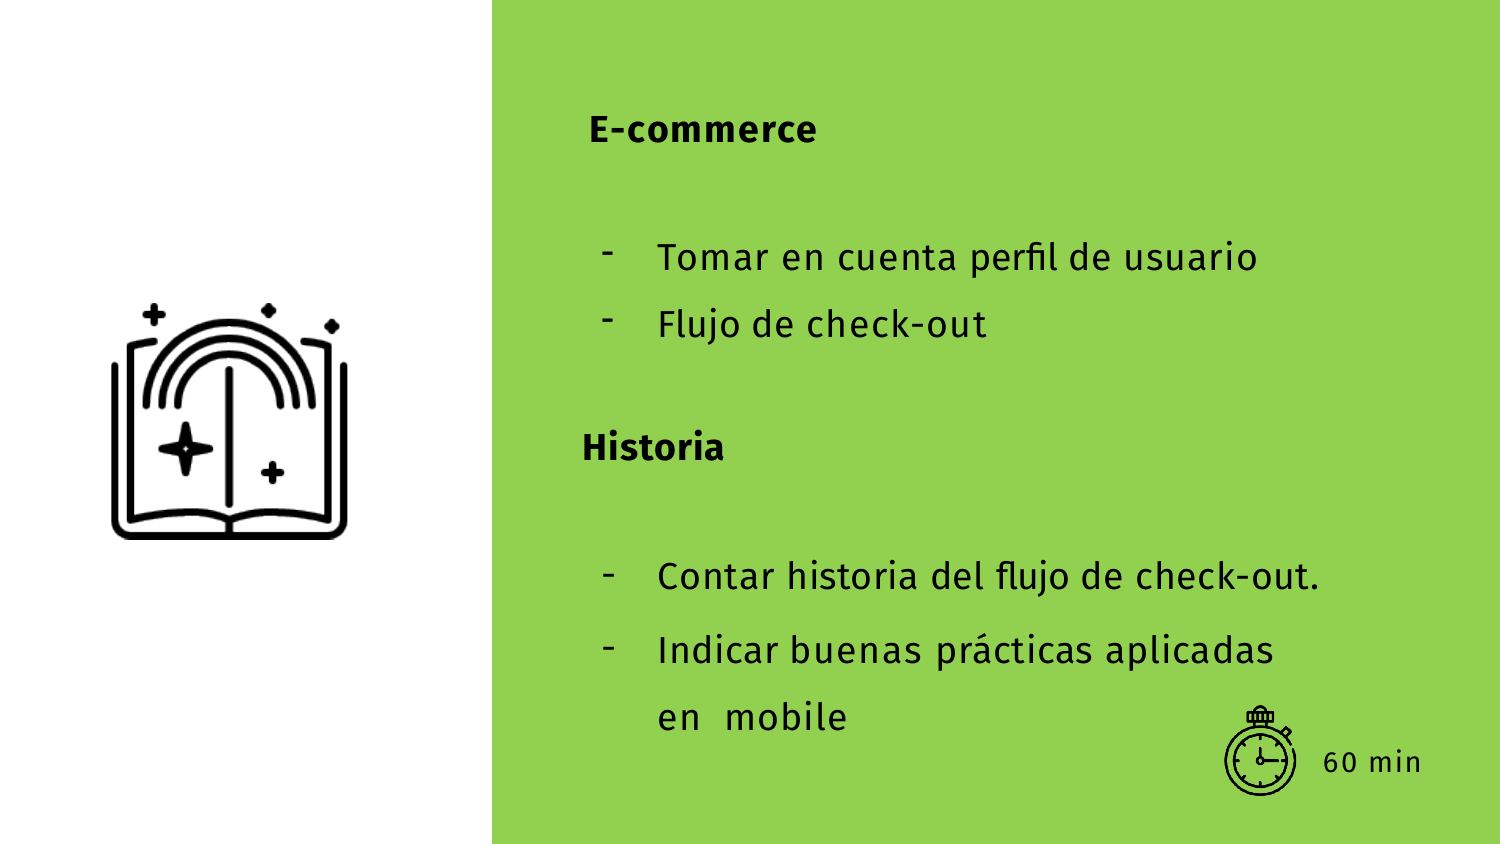

# E-commerce
Tomar en cuenta perfil de usuario
Flujo de check-out

Historia

Contar historia del flujo de check-out.
Indicar buenas prácticas aplicadas en  mobile
60 min